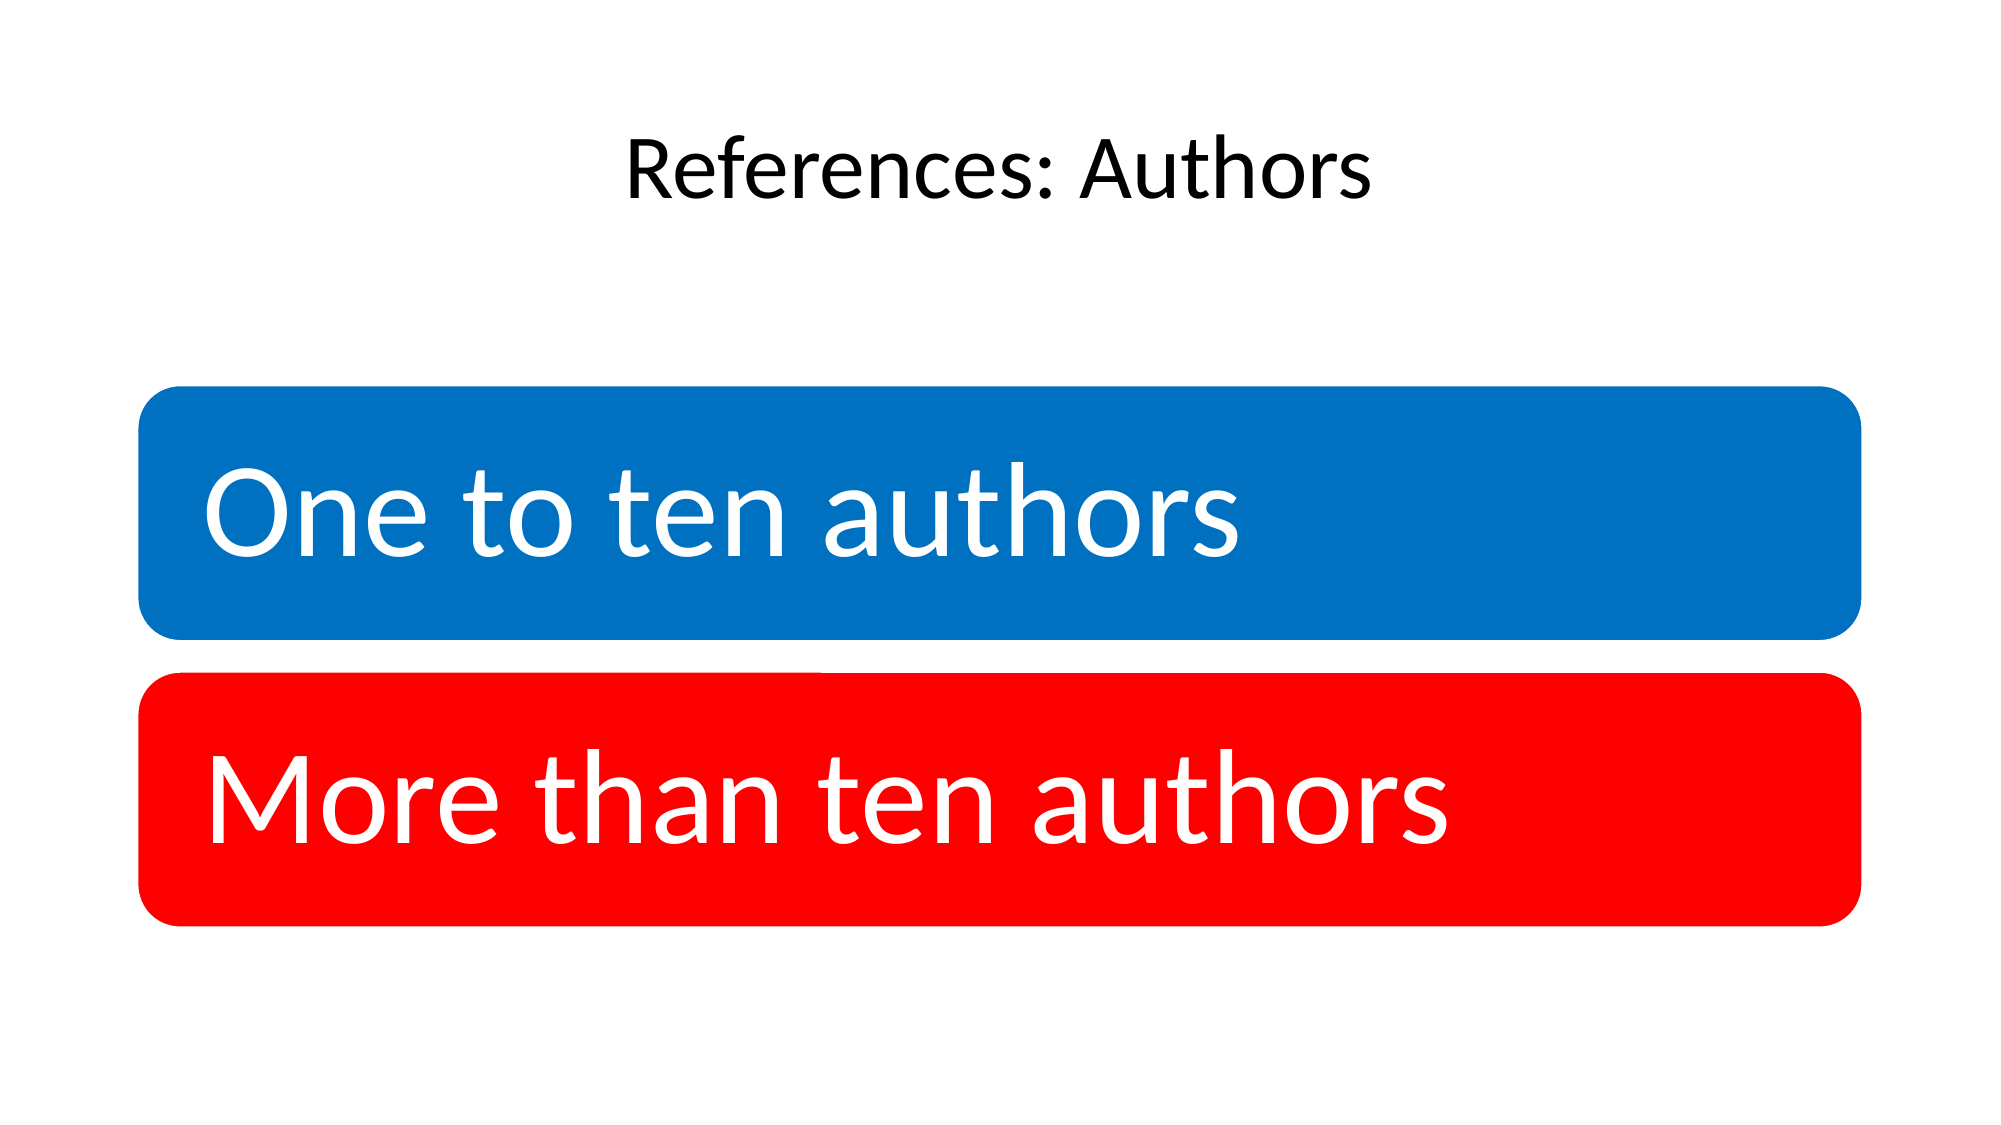

# References: Authors
One to ten authors
More than ten authors